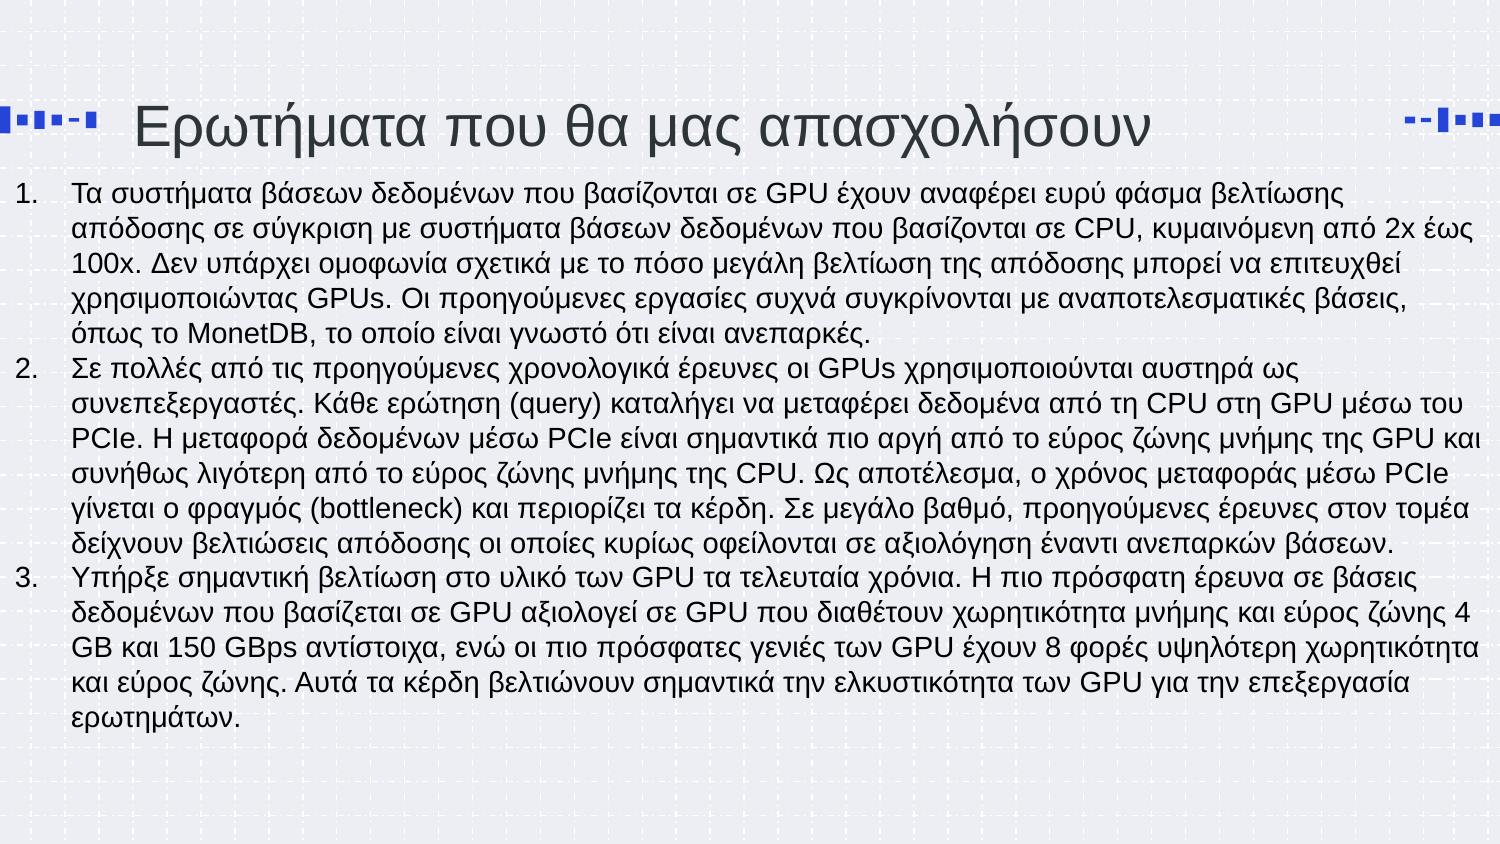

# Ερωτήματα που θα μας απασχολήσουν
Τα συστήματα βάσεων δεδομένων που βασίζονται σε GPU έχουν αναφέρει ευρύ φάσμα βελτίωσης απόδοσης σε σύγκριση με συστήματα βάσεων δεδομένων που βασίζονται σε CPU, κυμαινόμενη από 2x έως 100x. Δεν υπάρχει ομοφωνία σχετικά με το πόσο μεγάλη βελτίωση της απόδοσης μπορεί να επιτευχθεί χρησιμοποιώντας GPUs. Οι προηγούμενες εργασίες συχνά συγκρίνονται με αναποτελεσματικές βάσεις, όπως το MonetDB, το οποίο είναι γνωστό ότι είναι ανεπαρκές.
Σε πολλές από τις προηγούμενες χρονολογικά έρευνες οι GPUs χρησιμοποιούνται αυστηρά ως συνεπεξεργαστές. Κάθε ερώτηση (query) καταλήγει να μεταφέρει δεδομένα από τη CPU στη GPU μέσω του PCIe. Η μεταφορά δεδομένων μέσω PCIe είναι σημαντικά πιο αργή από το εύρος ζώνης μνήμης της GPU και συνήθως λιγότερη από το εύρος ζώνης μνήμης της CPU. Ως αποτέλεσμα, ο χρόνος μεταφοράς μέσω PCIe γίνεται ο φραγμός (bottleneck) και περιορίζει τα κέρδη. Σε μεγάλο βαθμό, προηγούμενες έρευνες στον τομέα δείχνουν βελτιώσεις απόδοσης οι οποίες κυρίως οφείλονται σε αξιολόγηση έναντι ανεπαρκών βάσεων.
Υπήρξε σημαντική βελτίωση στο υλικό των GPU τα τελευταία χρόνια. Η πιο πρόσφατη έρευνα σε βάσεις δεδομένων που βασίζεται σε GPU αξιολογεί σε GPU που διαθέτουν χωρητικότητα μνήμης και εύρος ζώνης 4 GB και 150 GBps αντίστοιχα, ενώ οι πιο πρόσφατες γενιές των GPU έχουν 8 φορές υψηλότερη χωρητικότητα και εύρος ζώνης. Αυτά τα κέρδη βελτιώνουν σημαντικά την ελκυστικότητα των GPU για την επεξεργασία ερωτημάτων.